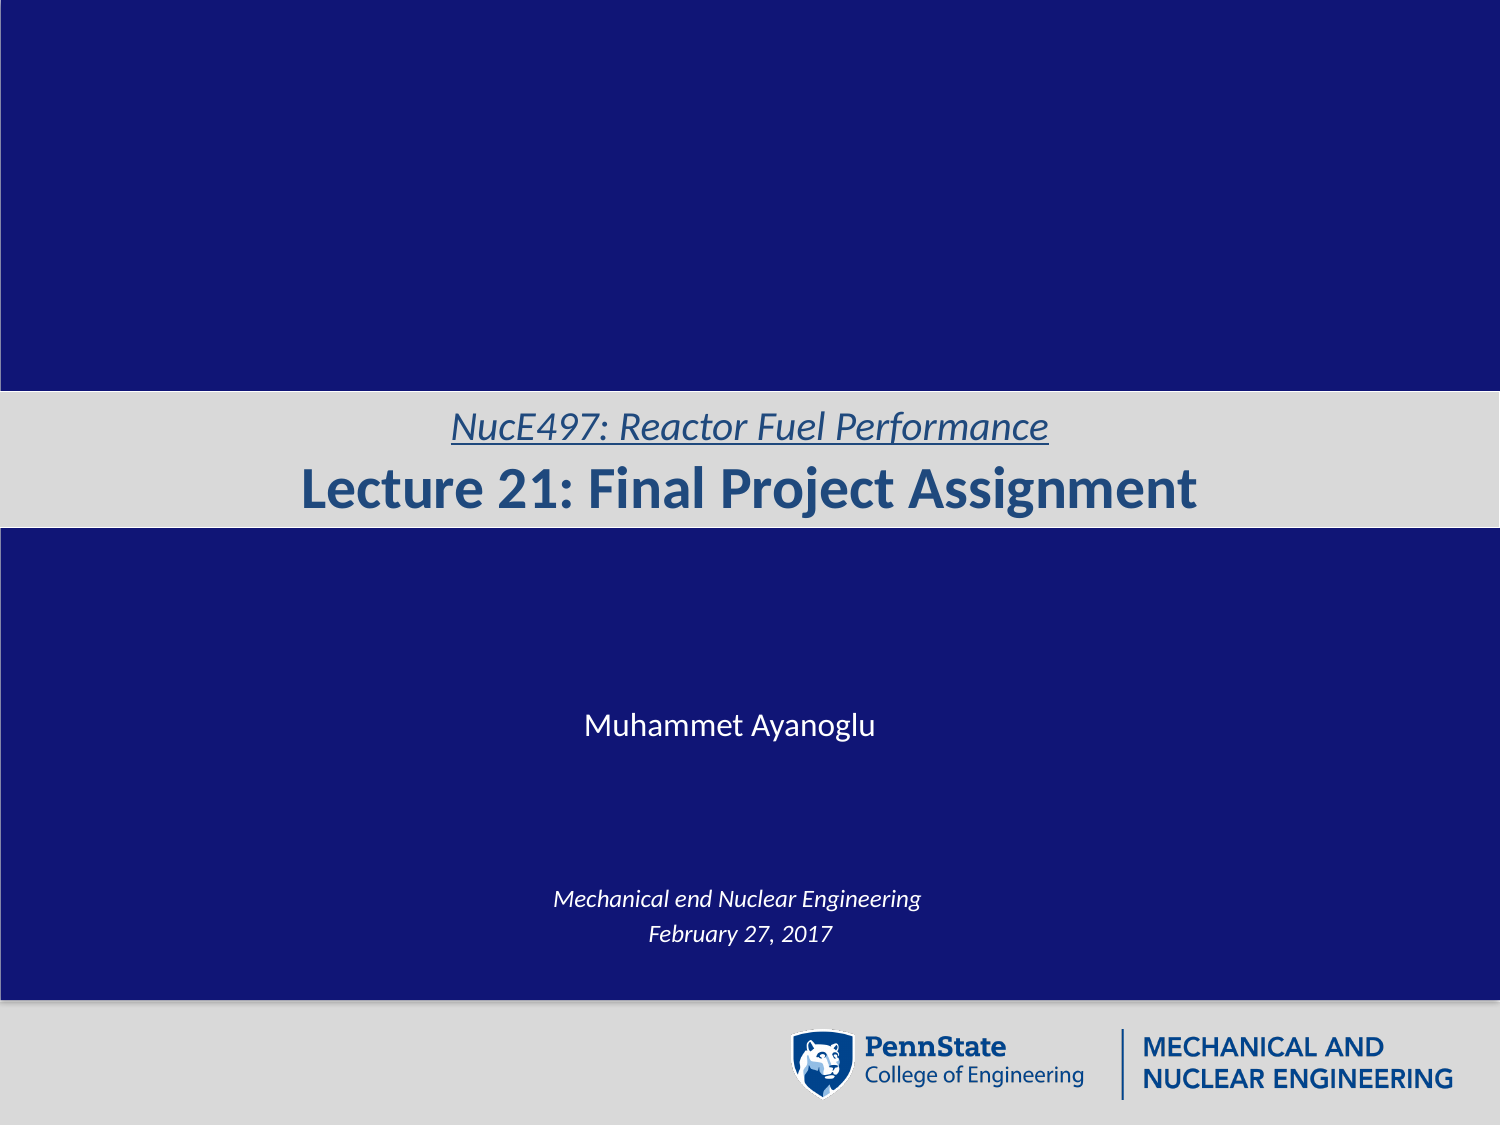

NucE497: Reactor Fuel Performance
Lecture 21: Final Project Assignment
Muhammet Ayanoglu
Mechanical end Nuclear Engineering
February 27, 2017